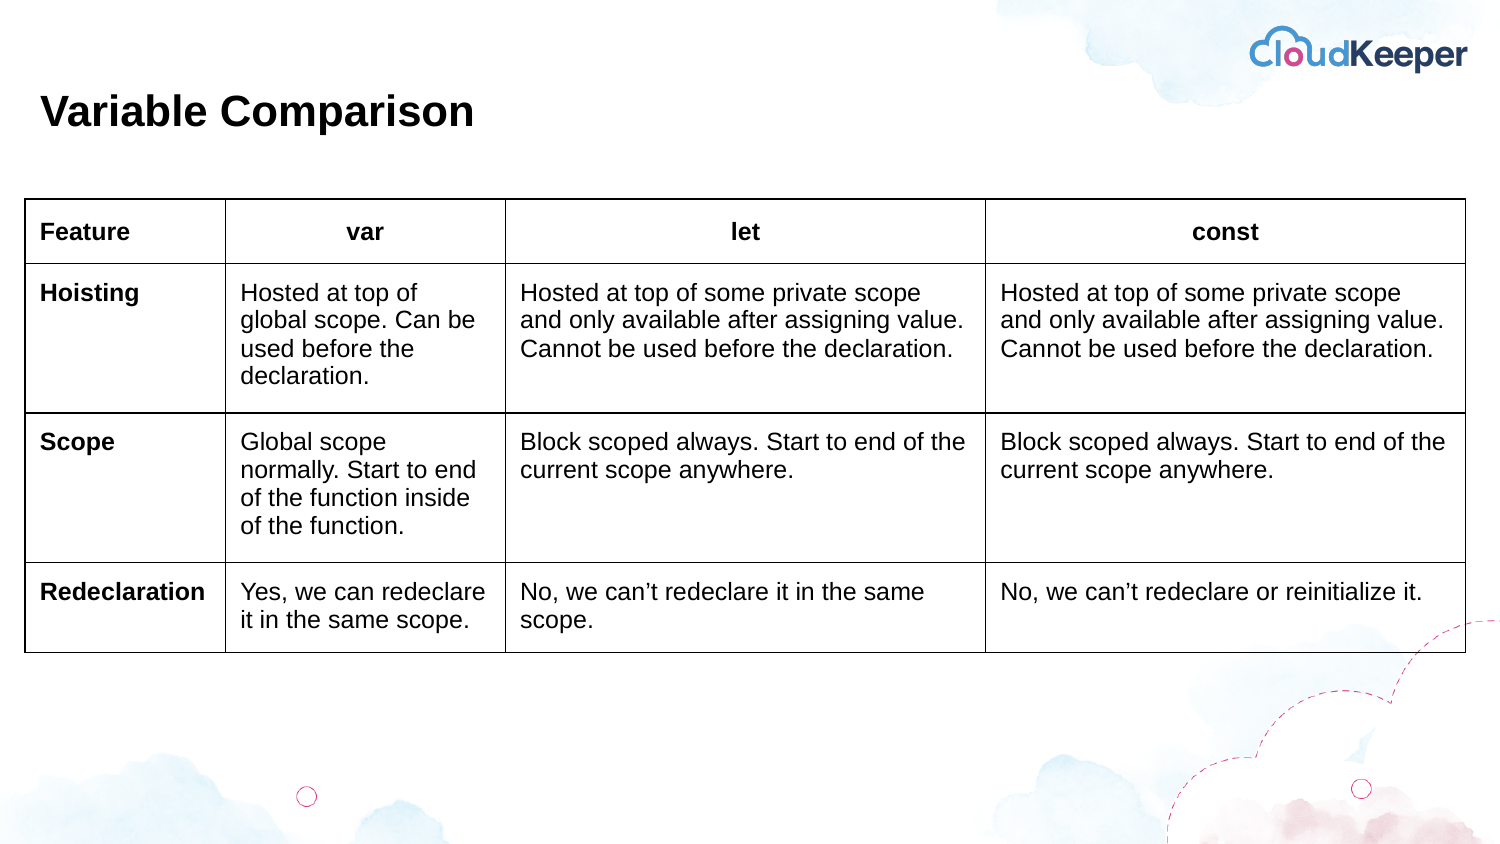

Variable Comparison
| Feature | var | let | const |
| --- | --- | --- | --- |
| Hoisting | Hosted at top of global scope. Can be used before the declaration. | Hosted at top of some private scope and only available after assigning value. Cannot be used before the declaration. | Hosted at top of some private scope and only available after assigning value. Cannot be used before the declaration. |
| Scope | Global scope normally. Start to end of the function inside of the function. | Block scoped always. Start to end of the current scope anywhere. | Block scoped always. Start to end of the current scope anywhere. |
| Redeclaration | Yes, we can redeclare it in the same scope. | No, we can’t redeclare it in the same scope. | No, we can’t redeclare or reinitialize it. |